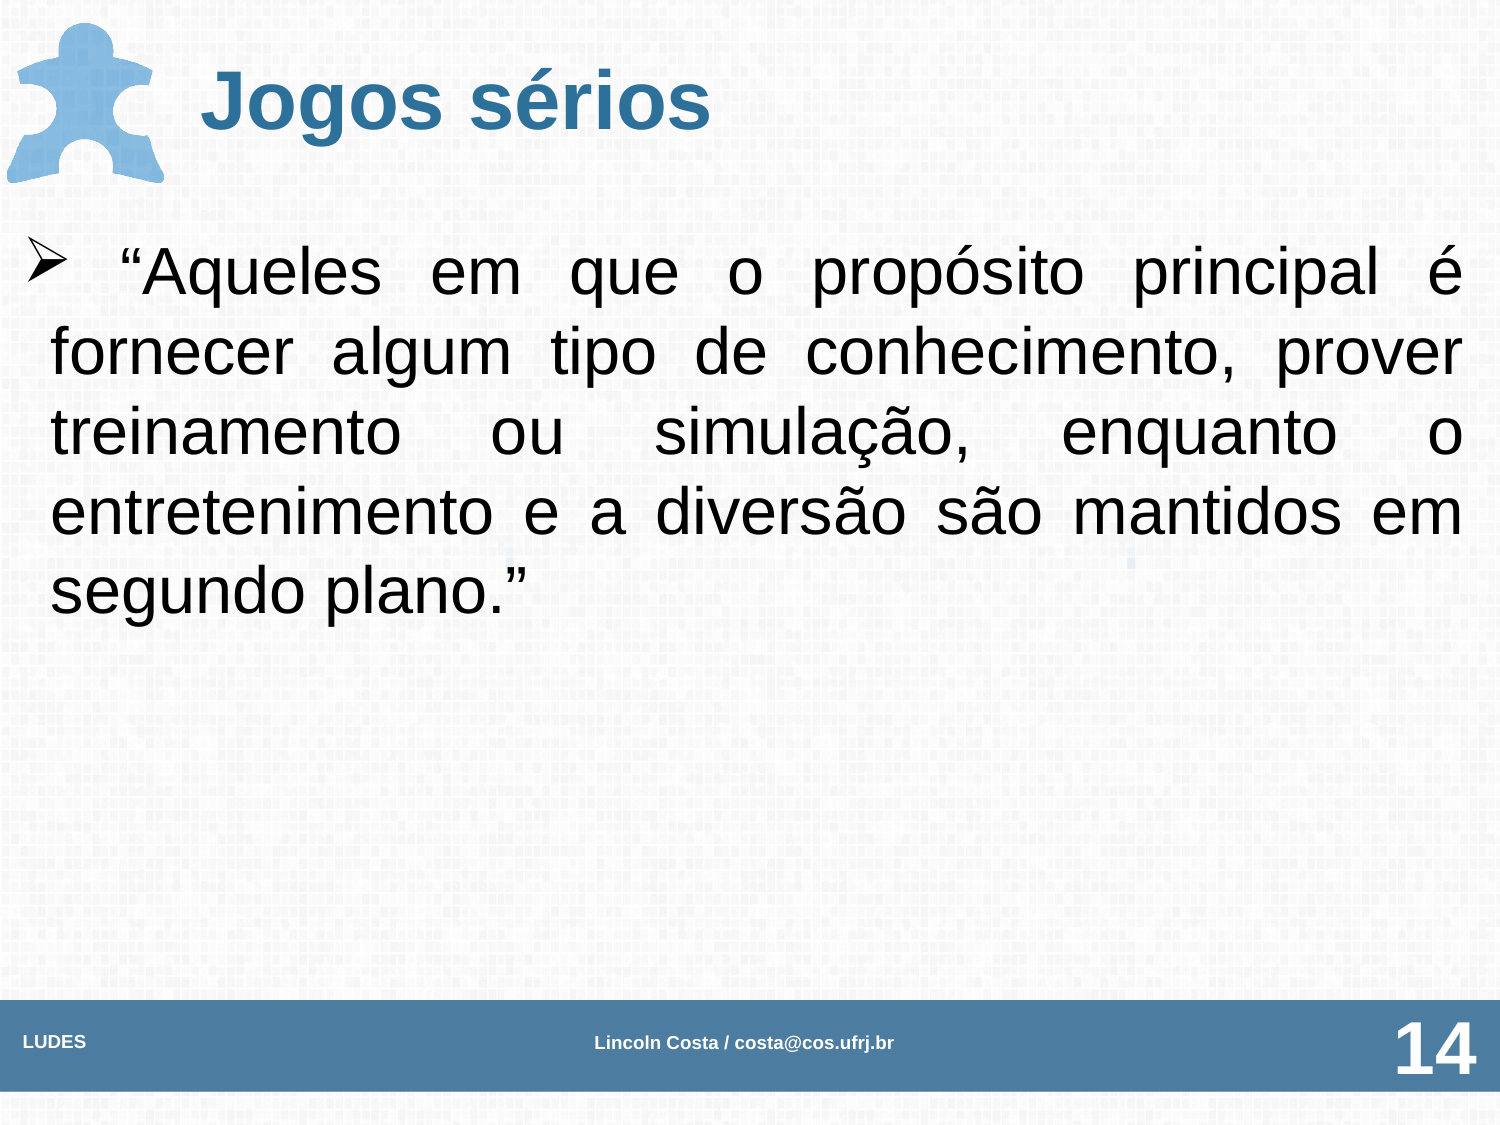

# Jogos sérios
 “Aqueles em que o propósito principal é fornecer algum tipo de conhecimento, prover treinamento ou simulação, enquanto o entretenimento e a diversão são mantidos em segundo plano.”
LUDES
Lincoln Costa / costa@cos.ufrj.br
14